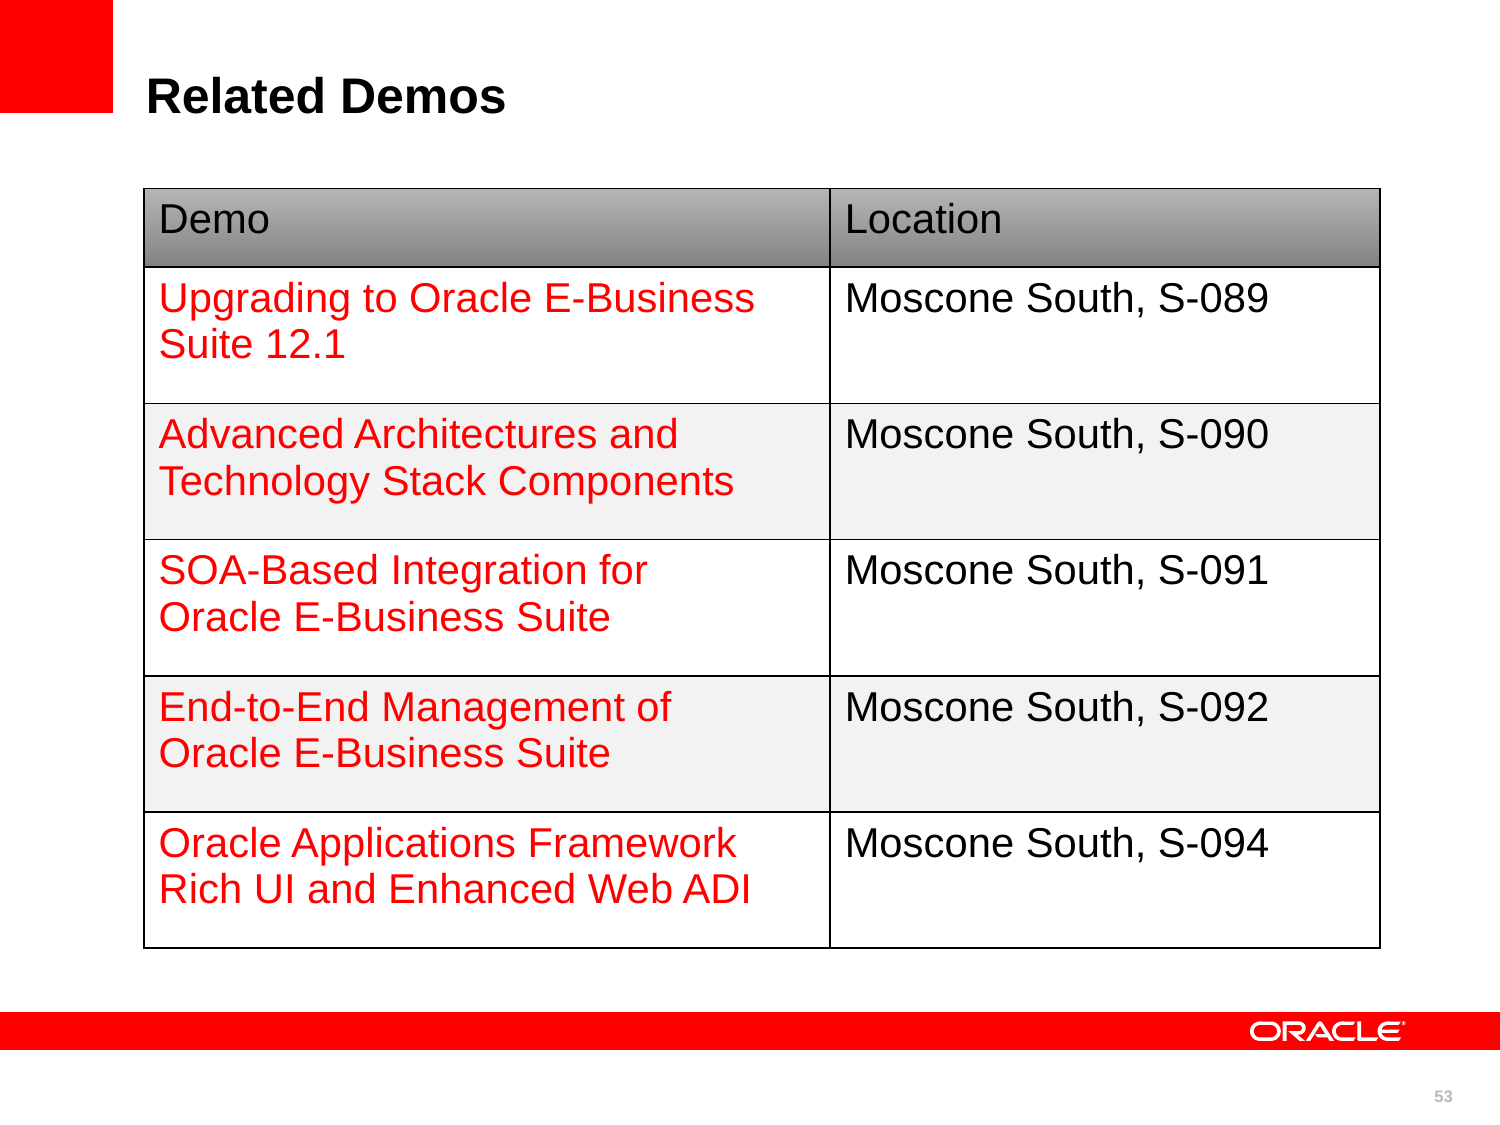

# Related Demos
| Demo | Location |
| --- | --- |
| Upgrading to Oracle E-Business Suite 12.1 | Moscone South, S-089 |
| Advanced Architectures and Technology Stack Components | Moscone South, S-090 |
| SOA-Based Integration for Oracle E-Business Suite | Moscone South, S-091 |
| End-to-End Management of Oracle E-Business Suite | Moscone South, S-092 |
| Oracle Applications Framework Rich UI and Enhanced Web ADI | Moscone South, S-094 |